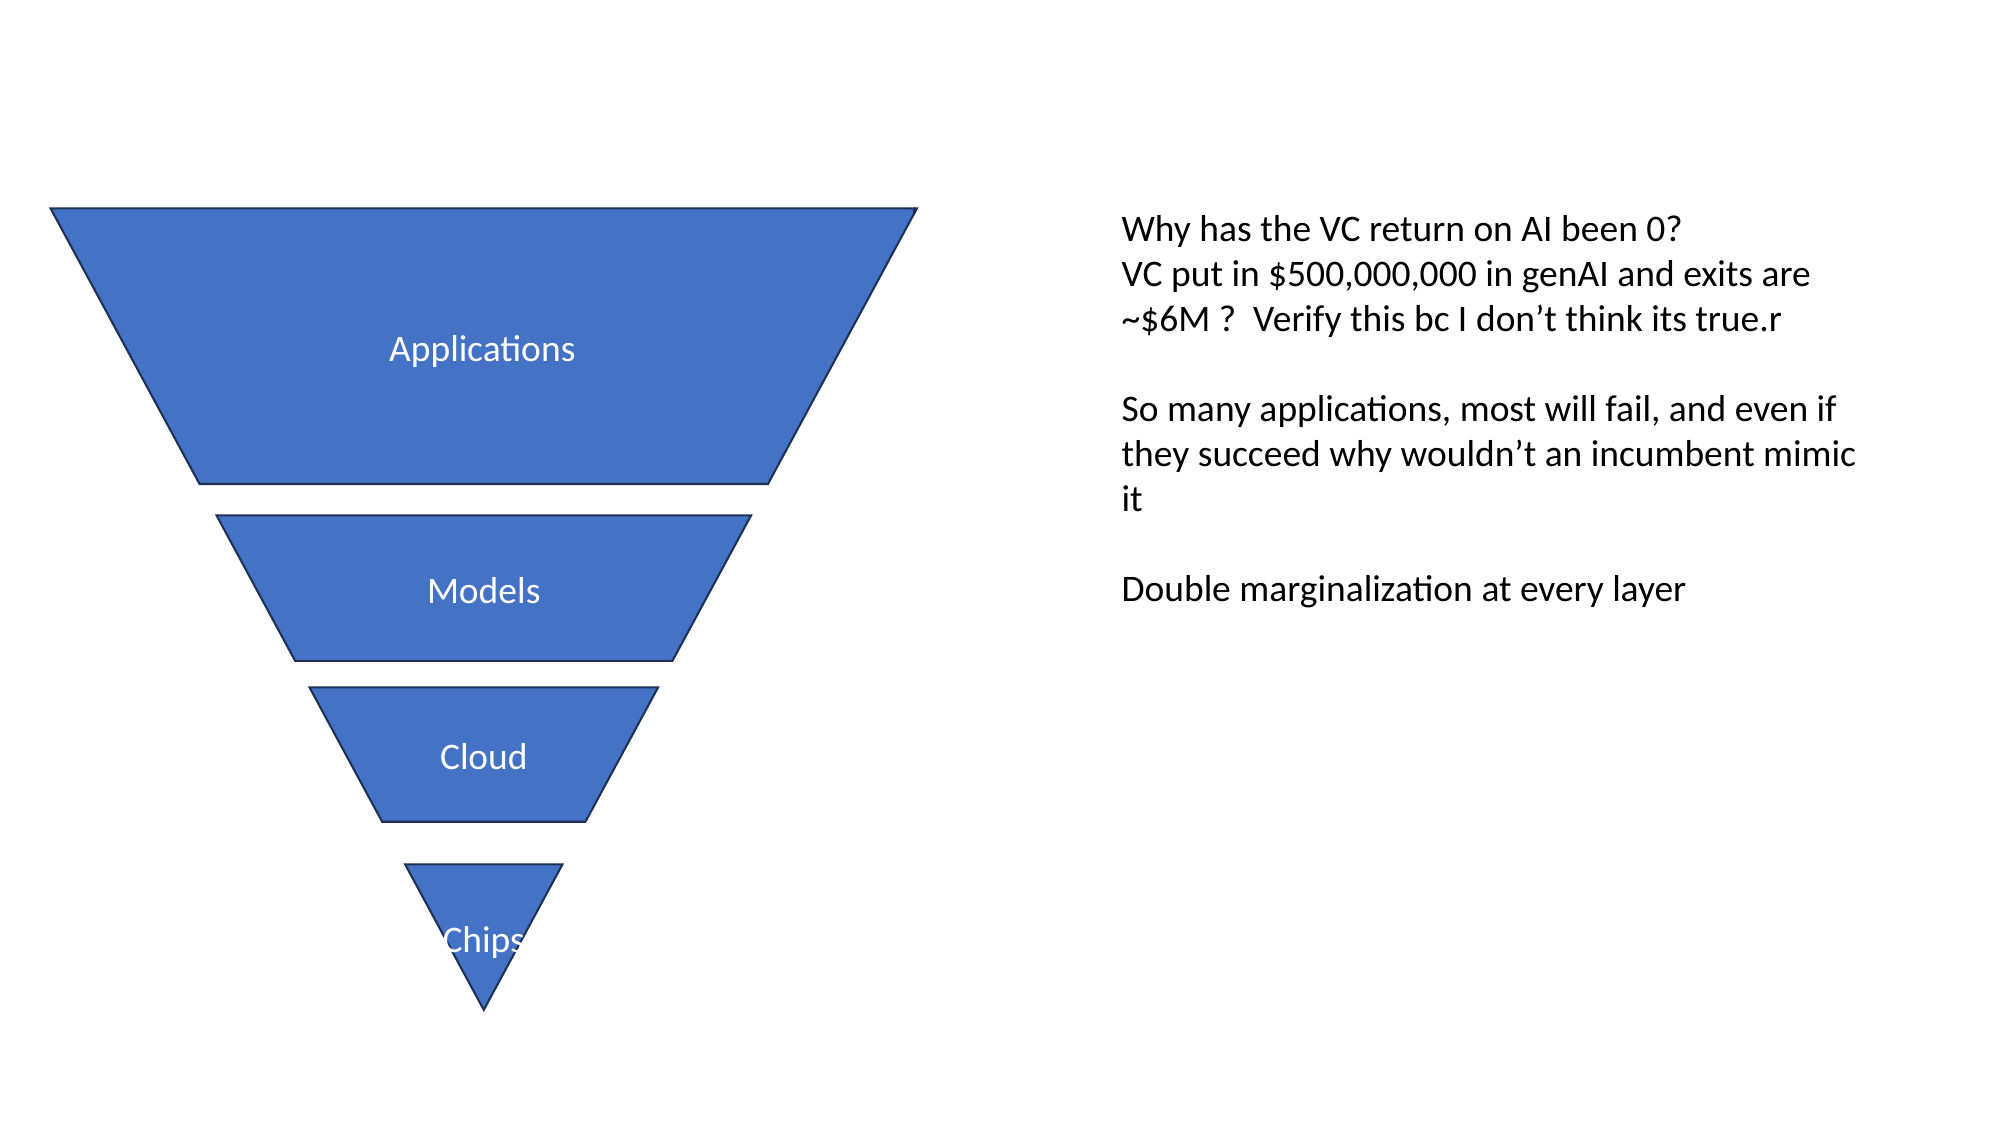

Why has the VC return on AI been 0?
VC put in $500,000,000 in genAI and exits are ~$6M ?  Verify this bc I don’t think its true.r

So many applications, most will fail, and even if they succeed why wouldn’t an incumbent mimic it

Double marginalization at every layer
Applications

Models
Cloud
Chips